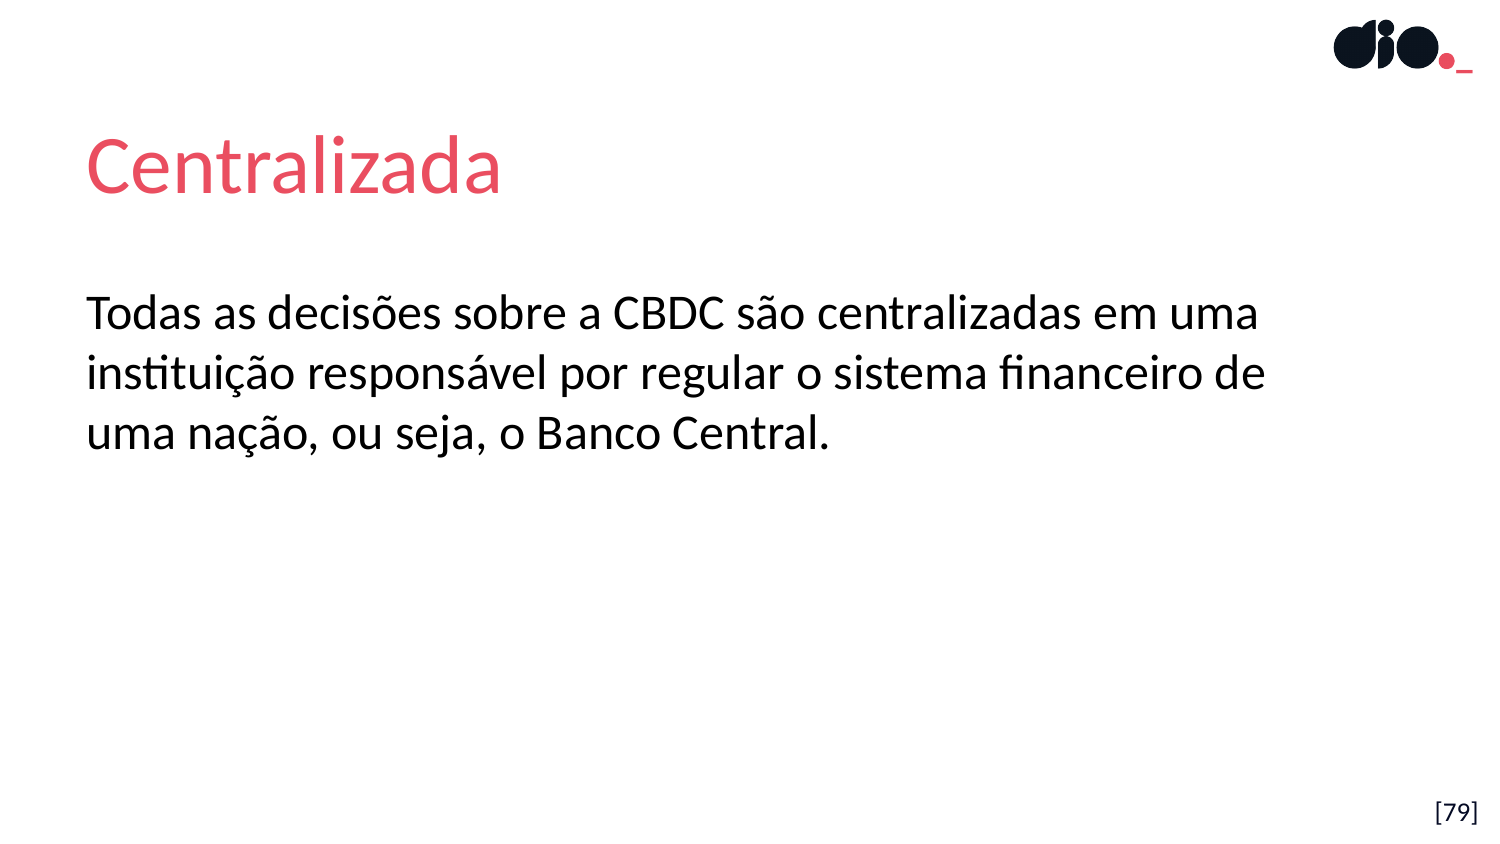

Centralizada
Todas as decisões sobre a CBDC são centralizadas em uma instituição responsável por regular o sistema financeiro de uma nação, ou seja, o Banco Central.
[79]